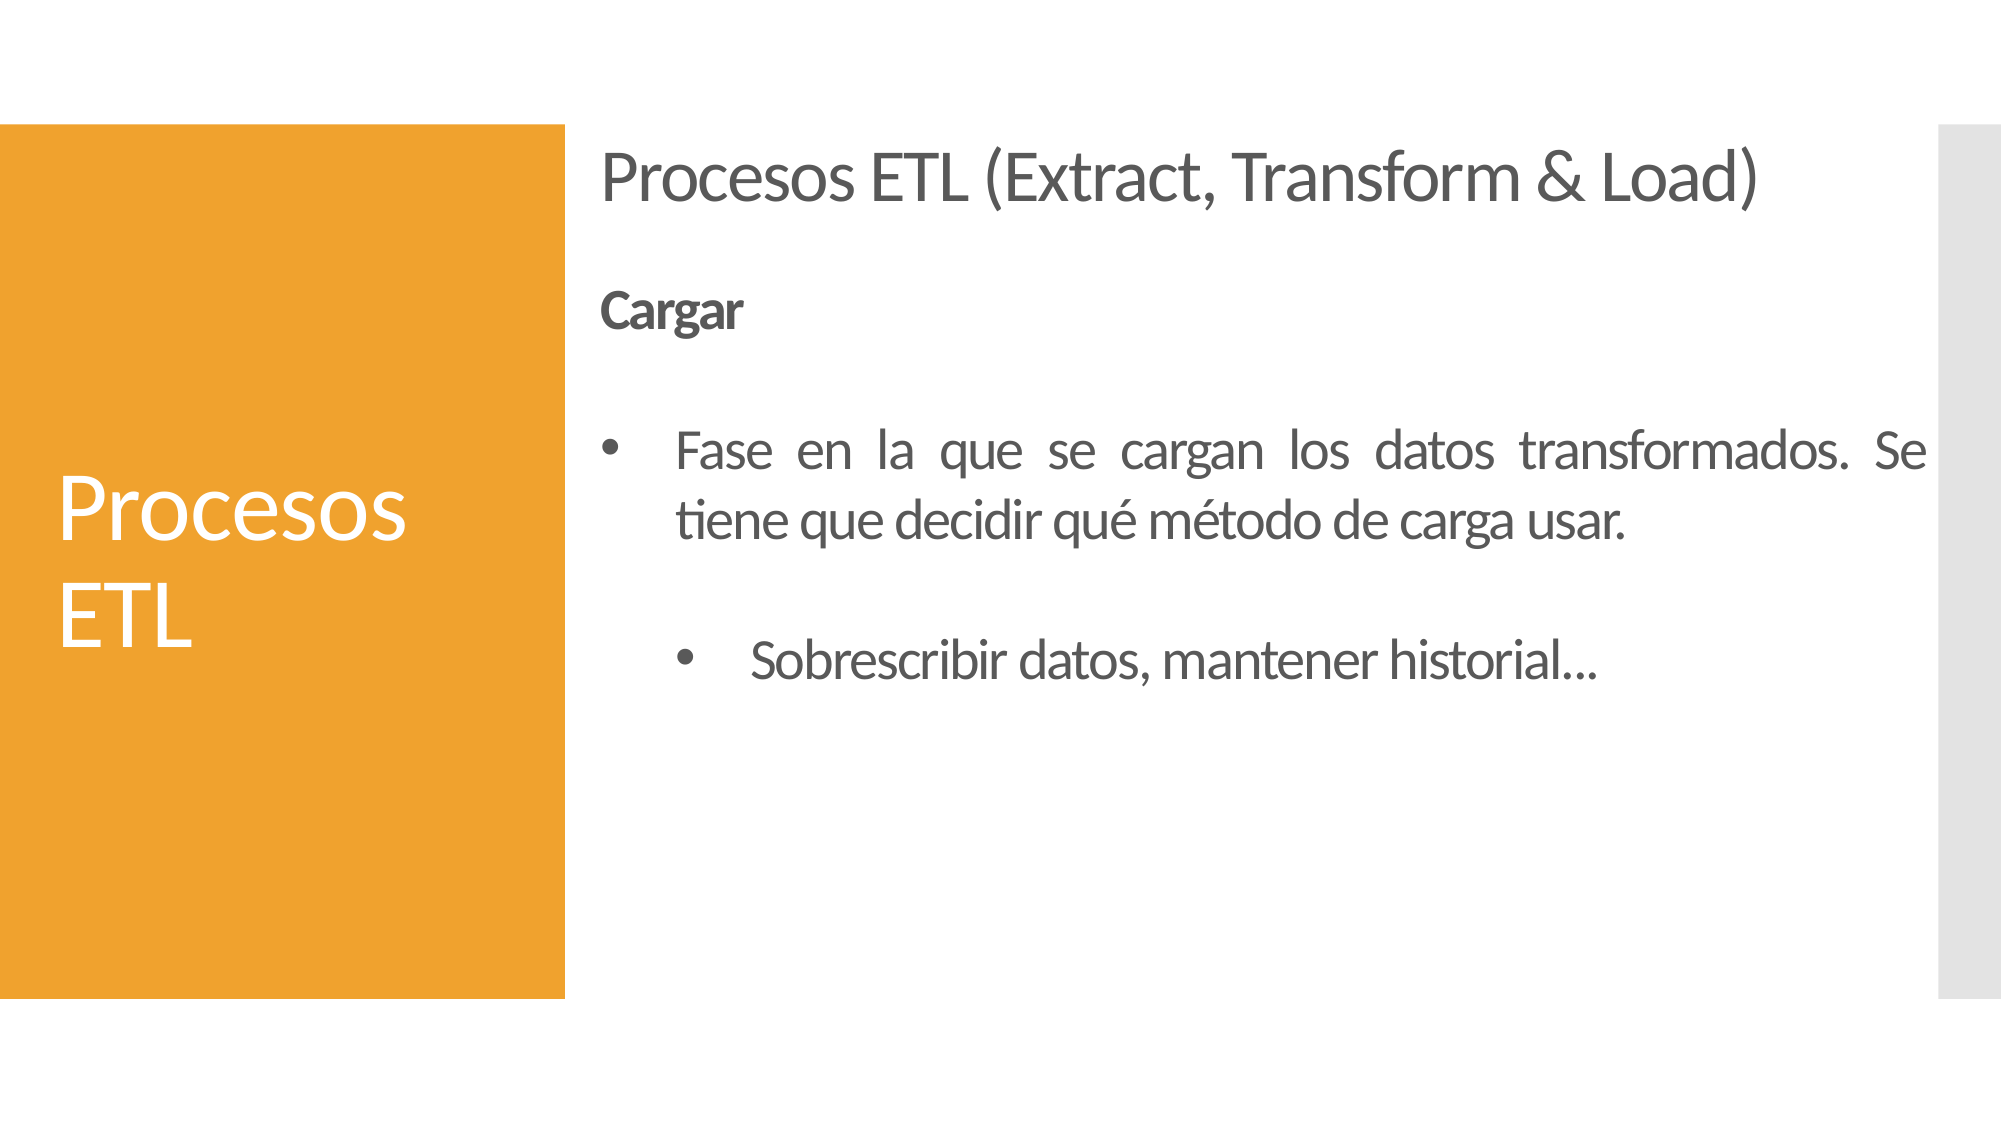

Procesos ETL (Extract, Transform & Load)
# Procesos ETL
Cargar

Fase en la que se cargan los datos transformados. Se tiene que decidir qué método de carga usar.

Sobrescribir datos, mantener historial...